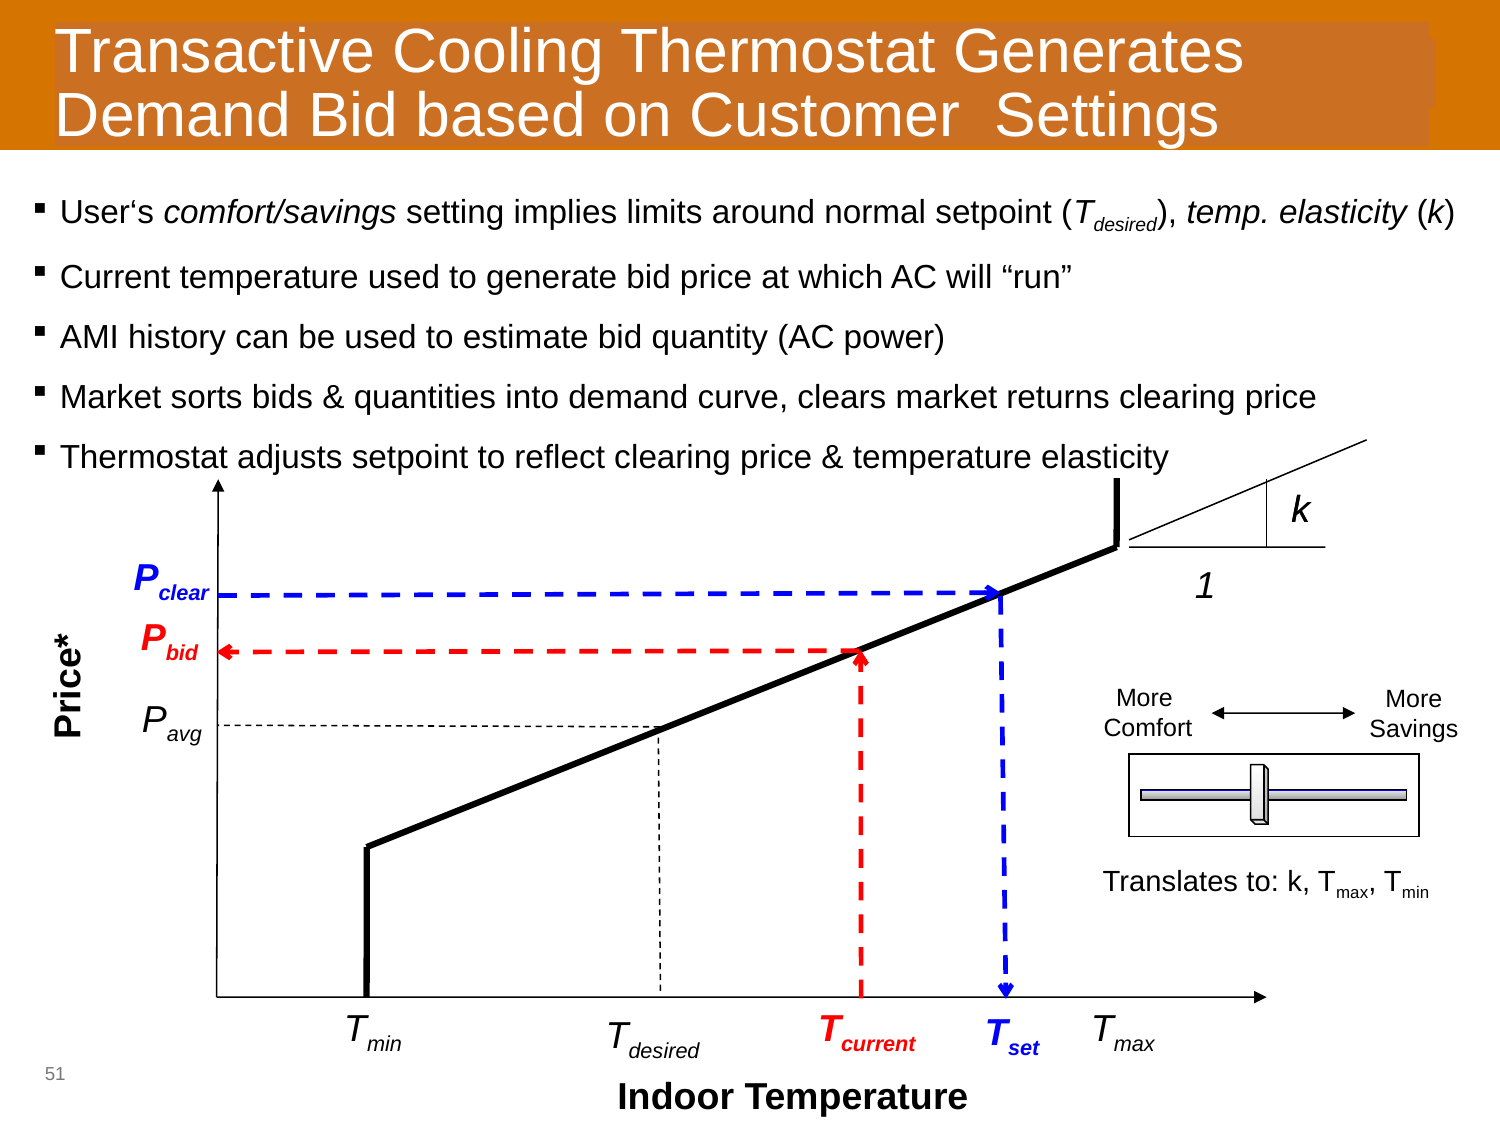

# Transactive Cooling Thermostat Generates Demand Bid based on Customer  Settings Price (Cooling Example) –
Thermostat (Today)
User‘s comfort/savings setting implies limits around normal setpoint (Tdesired), temp. elasticity (k)
Current temperature used to generate bid price at which AC will “run”
AMI history can be used to estimate bid quantity (AC power)
Market sorts bids & quantities into demand curve, clears market returns clearing price
Thermostat adjusts setpoint to reflect clearing price & temperature elasticity

k
k

1

Tmin
Tmax

Pclear

Pbid

Price*
More
Comfort
More Savings

Pavg

Translates to: k, Tmax, Tmin

Tcurrent
Tset
Tdesired
51
Indoor Temperature